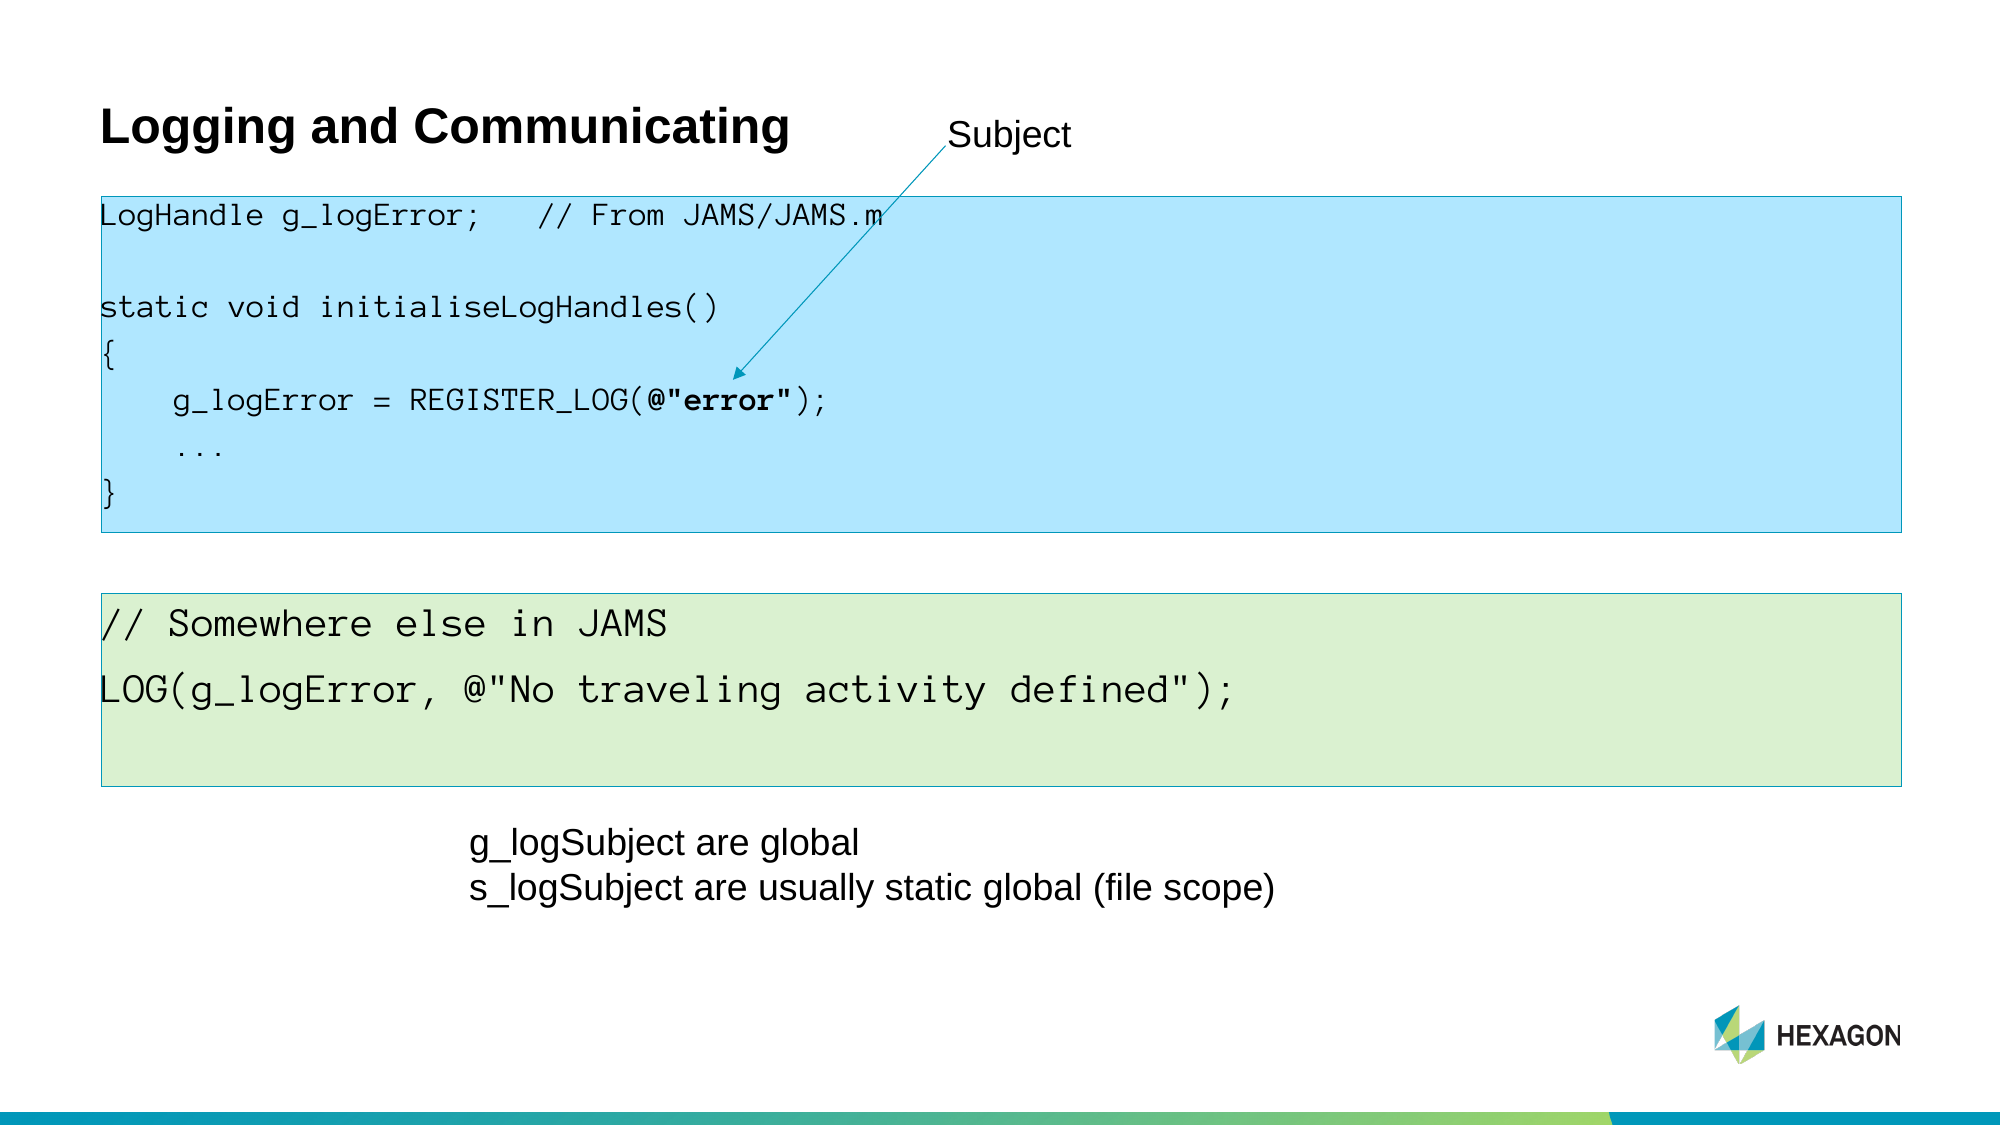

# Logging and Communicating
Subject
LogHandle g_logError;   // From JAMS/JAMS.m

static void initialiseLogHandles()
{
    g_logError = REGISTER_LOG(@"error");
    ...
}
// Somewhere else in JAMS
LOG(g_logError, @"No traveling activity defined");

g_logSubject are global
s_logSubject are usually static global (file scope)